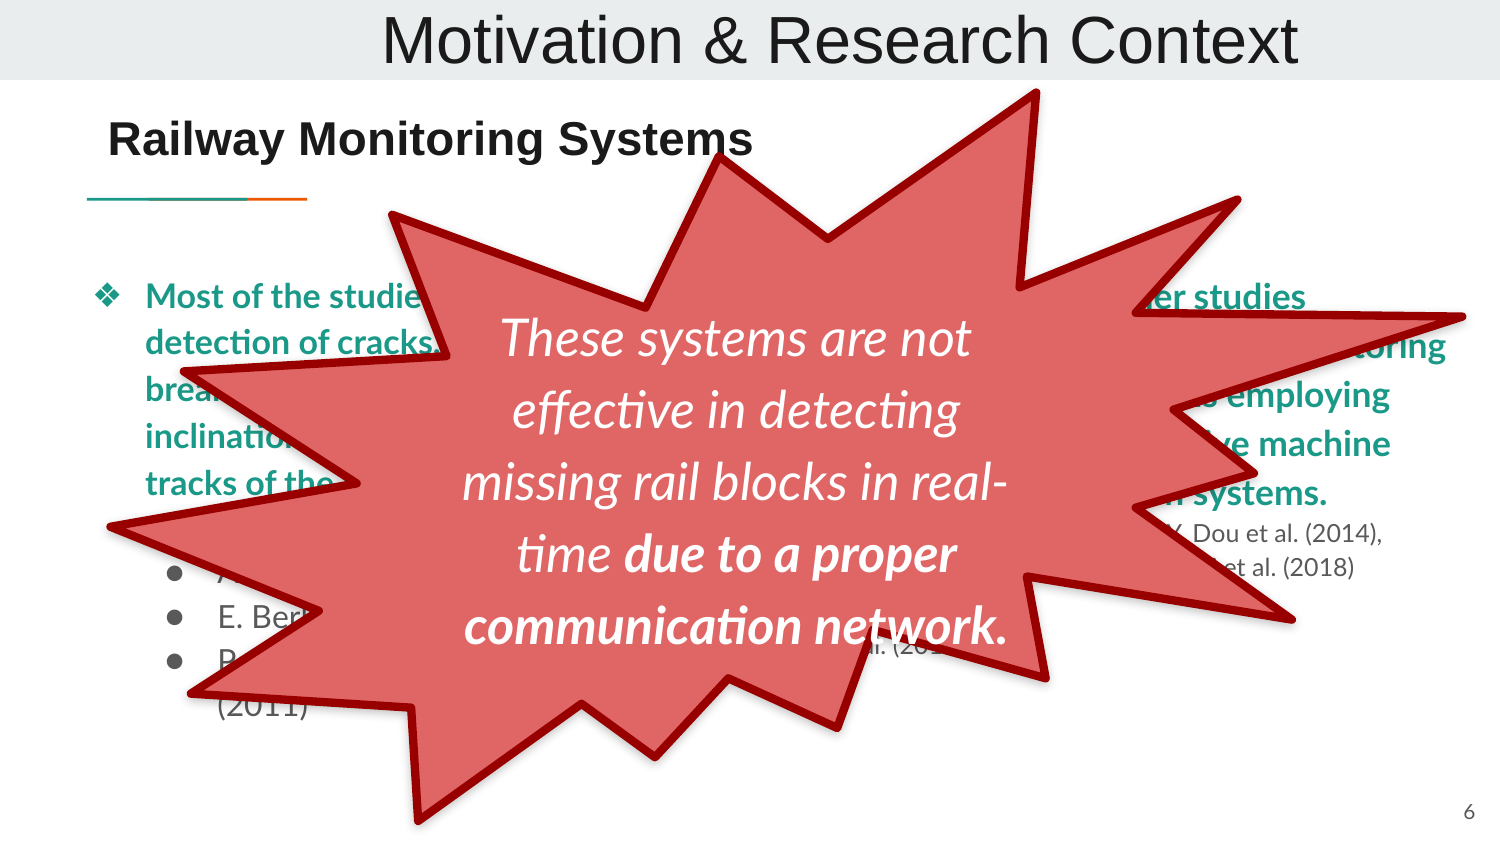

Motivation & Research Context

These systems are not effective in detecting missing rail blocks in real-time due to a proper communication network.

# Railway Monitoring Systems
Most of the studies focus on detection of cracks, small breakages, stress, inclination, etc., in the rail tracks of the railway system.
P. Yilmazer et al. (2012),
A. Wilkinson (2013),
E. Berlin et al. (2013),
P. Kolakowski et al. (2011)
Other studies investigate monitoring systems employing expensive machine vision systems.
Y. Dou et al. (2014),
Q. Li et al. (2018)
Several methods propose for monitoring the overall railway infrastructures.
E. Berlin et al. (2013),
F. Flammini et al. (2010),
A. Pascale et al. (2012),
V. Hodge et al. (2015)
6